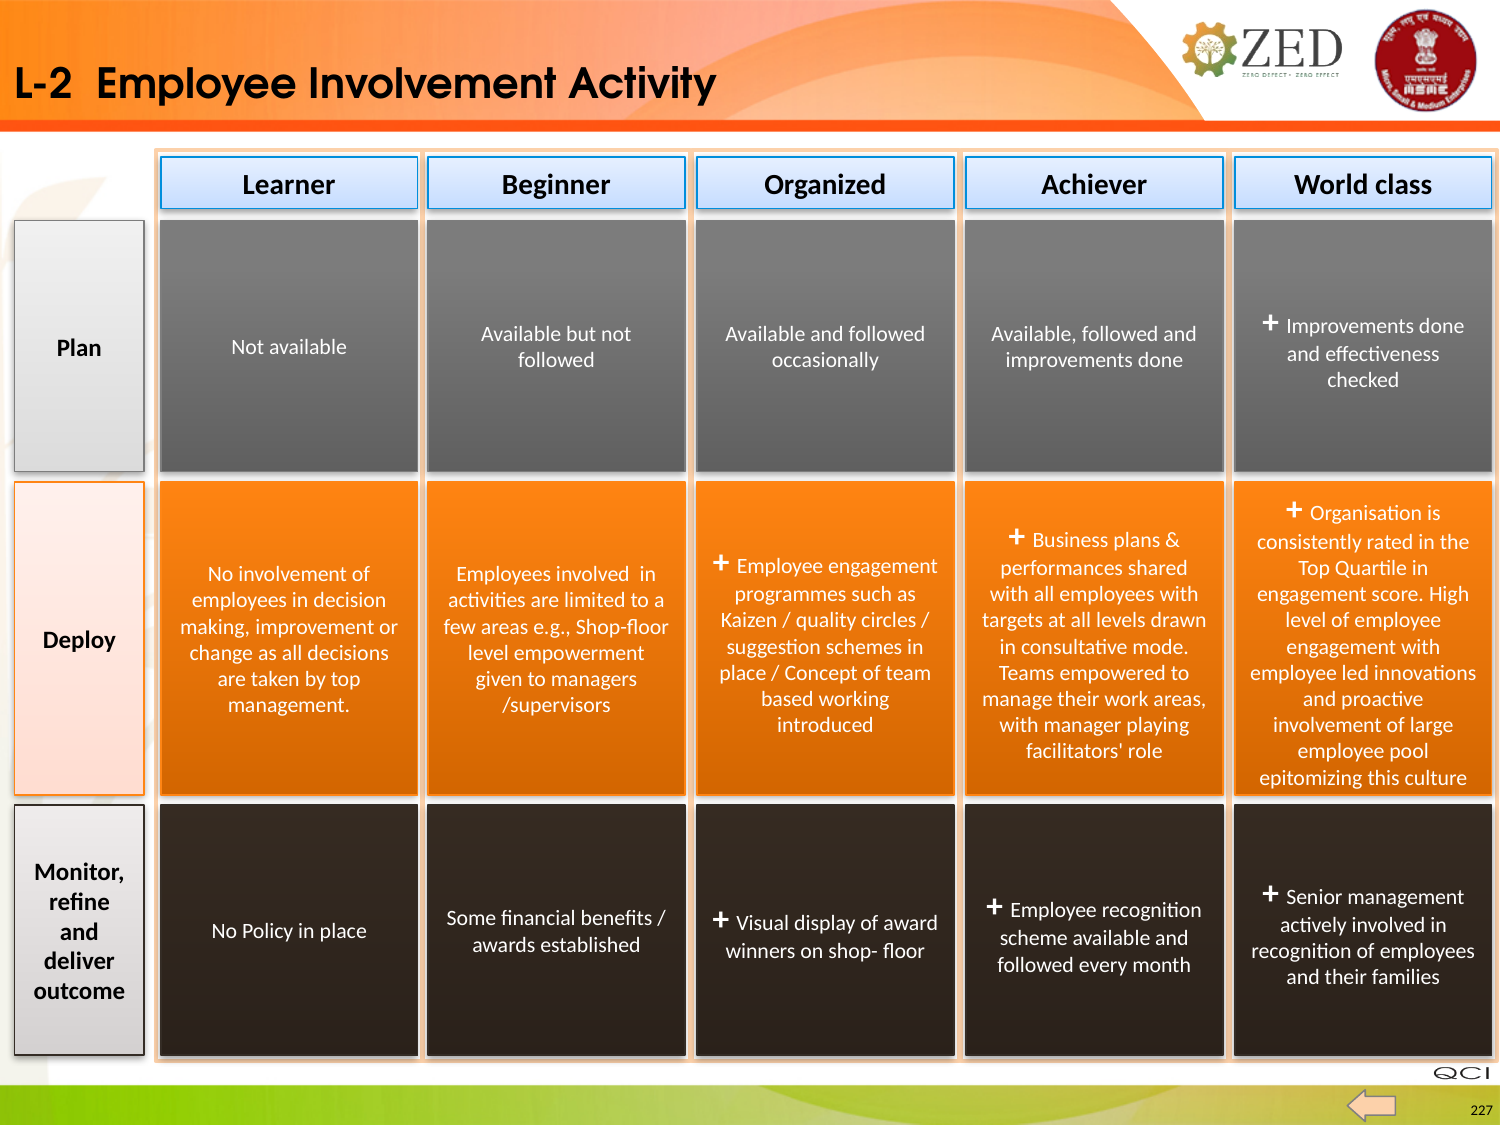

L-2  Employee Involvement Activity

Learner
Beginner
Organized
Achiever
World class
Plan
Not available
Available but not followed
Available and followed occasionally
Available, followed and improvements done
+ Improvements done and effectiveness checked
Deploy
No involvement of employees in decision making, improvement or change as all decisions are taken by top management.
Employees involved  in activities are limited to a few areas e.g., Shop-floor level empowerment given to managers /supervisors
+ Employee engagement programmes such as Kaizen / quality circles / suggestion schemes in place / Concept of team based working introduced
+ Business plans & performances shared with all employees with targets at all levels drawn in consultative mode. Teams empowered to manage their work areas, with manager playing facilitators' role
+ Organisation is consistently rated in the Top Quartile in engagement score. High level of employee engagement with employee led innovations and proactive involvement of large employee pool epitomizing this culture
No Policy in place
Some financial benefits / awards established
+ Visual display of award winners on shop- floor
+ Employee recognition scheme available and followed every month
+ Senior management actively involved in recognition of employees and their families
Monitor, refine and deliver outcome